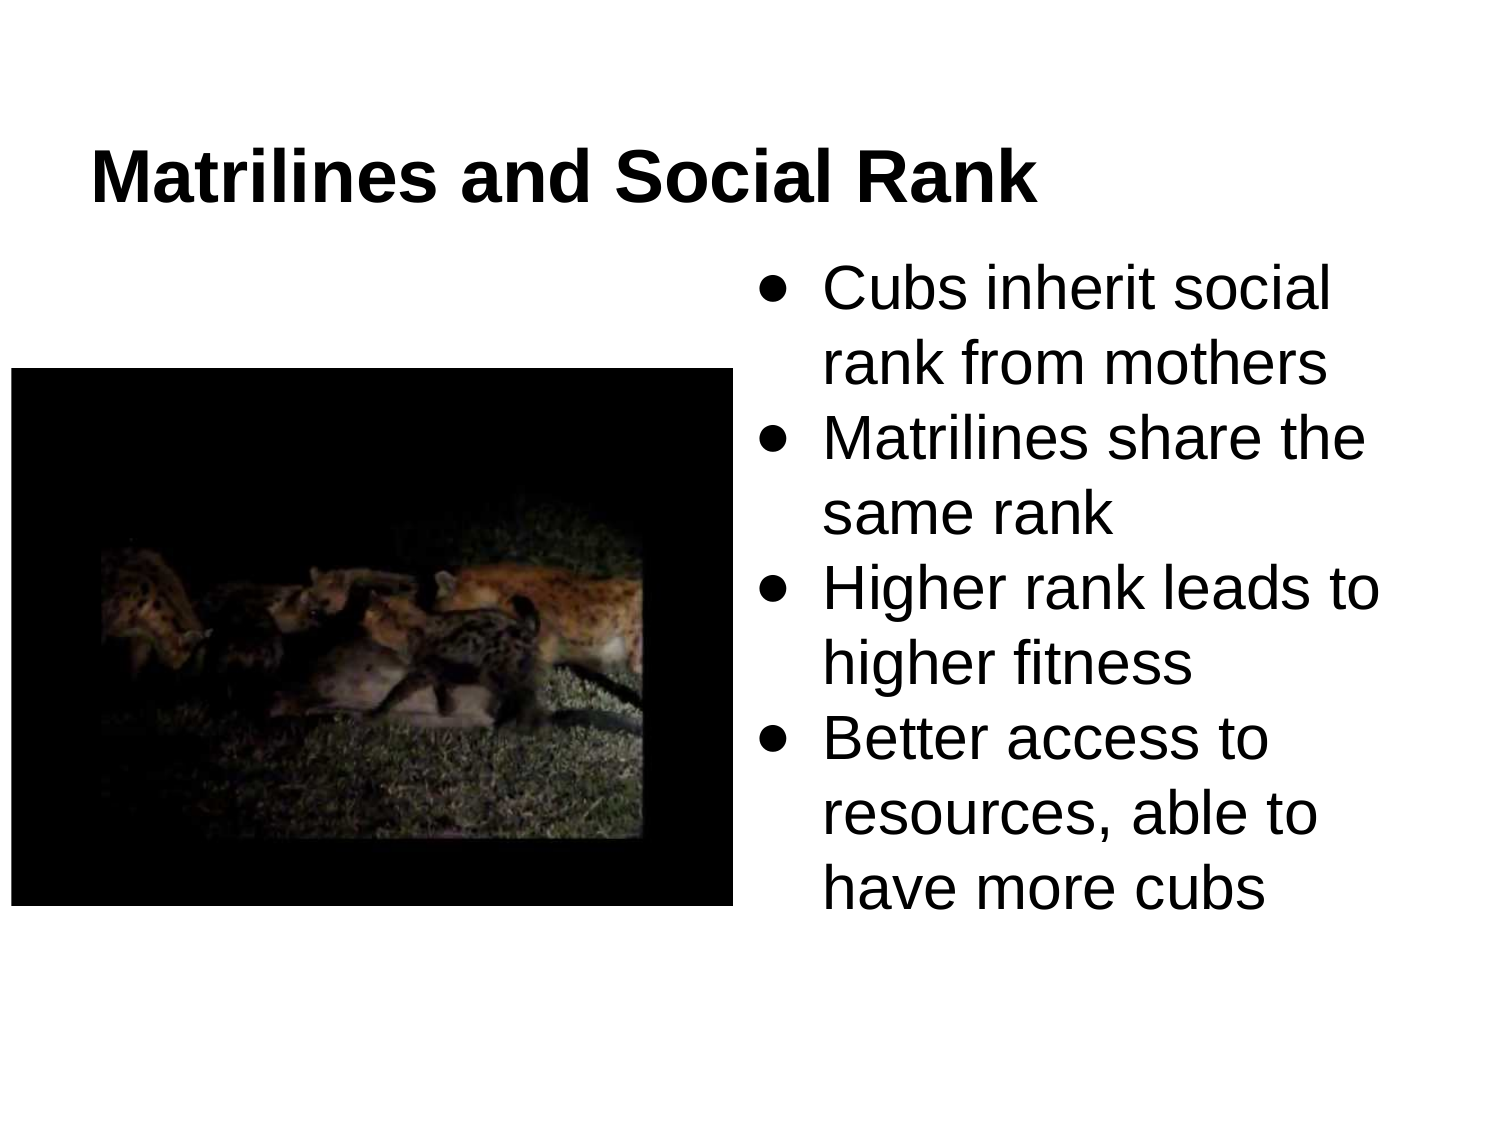

# Matrilines and Social Rank
Cubs inherit social rank from mothers
Matrilines share the same rank
Higher rank leads to higher fitness
Better access to resources, able to have more cubs